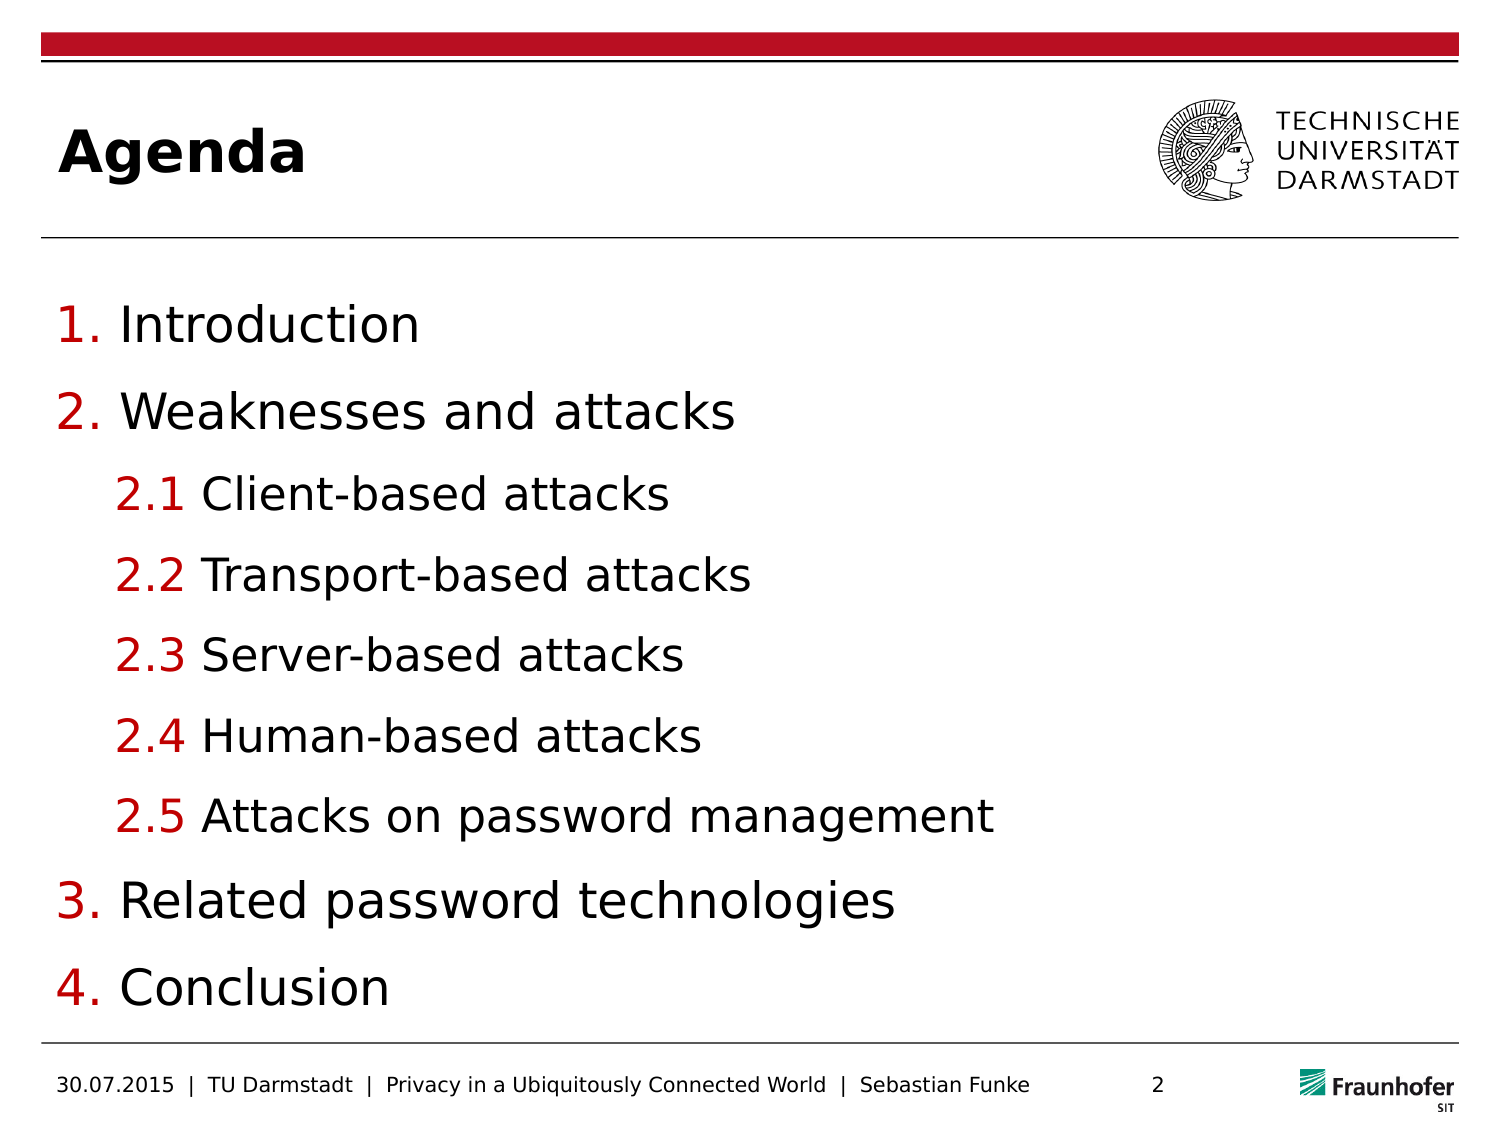

# Agenda
1. Introduction
2. Weaknesses and attacks
2.1 Client-based attacks
2.2 Transport-based attacks
2.3 Server-based attacks
2.4 Human-based attacks
2.5 Attacks on password management
3. Related password technologies
4. Conclusion